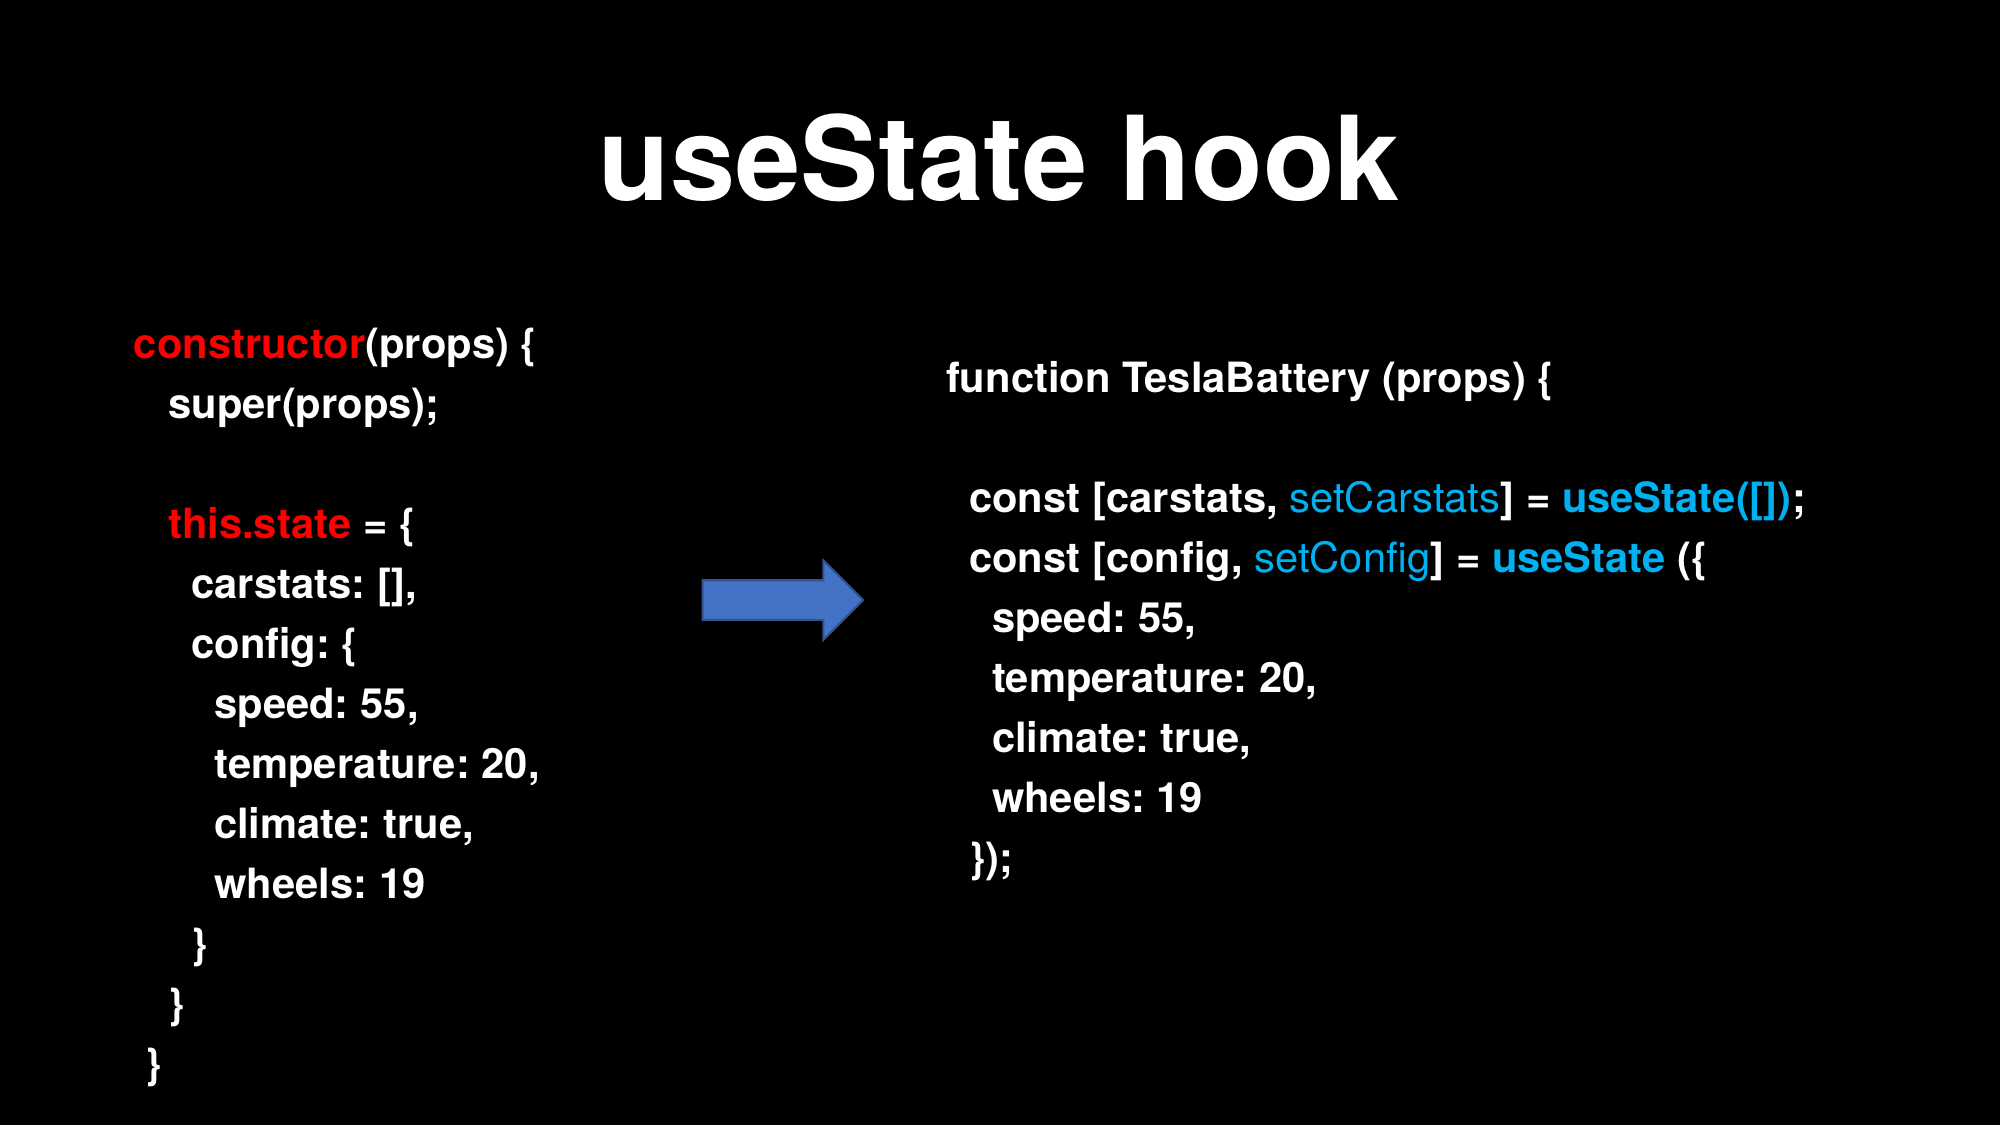

# useState hook
function TeslaBattery (props) {

  const [carstats, setCarstats] = useState([]);
  const [config, setConfig] = useState ({
    speed: 55,
    temperature: 20,
    climate: true,
    wheels: 19
  });
 constructor(props) {
    super(props);

    this.state = {
      carstats: [],
      config: {
        speed: 55,
        temperature: 20,
        climate: true,
        wheels: 19
      }
    }
  }